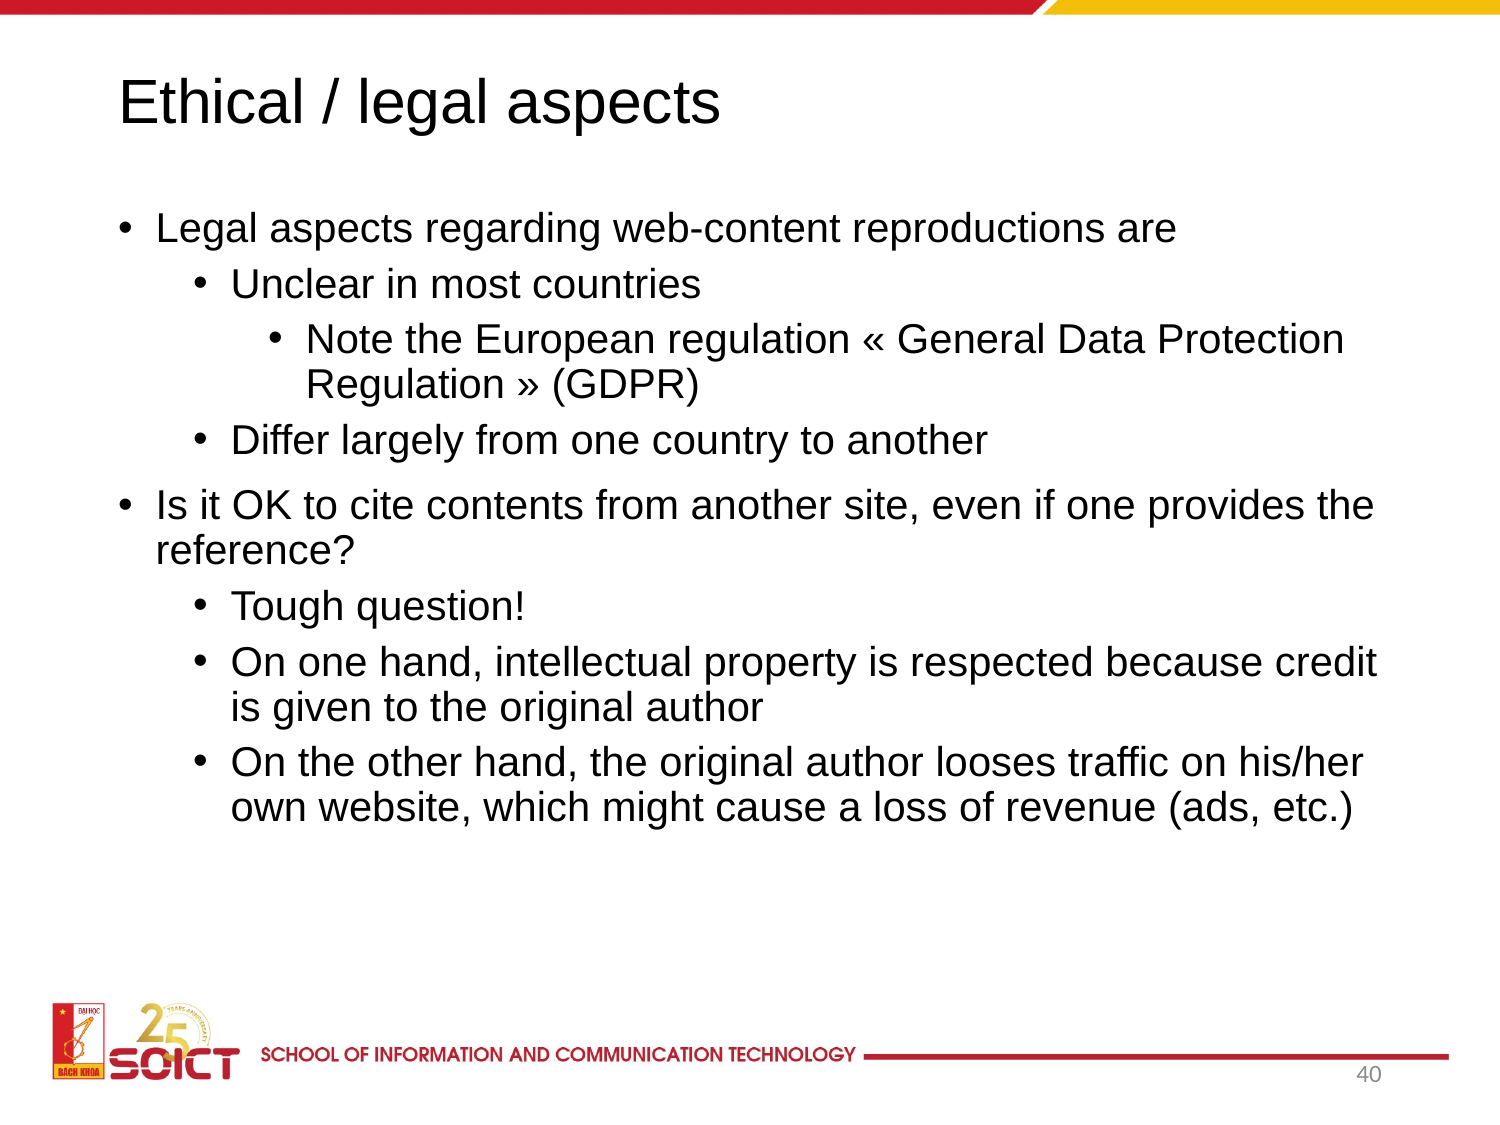

# Ethical / legal aspects
Legal aspects regarding web-content reproductions are
Unclear in most countries
Note the European regulation « General Data Protection Regulation » (GDPR)
Differ largely from one country to another
Is it OK to cite contents from another site, even if one provides the reference?
Tough question!
On one hand, intellectual property is respected because credit is given to the original author
On the other hand, the original author looses traffic on his/her own website, which might cause a loss of revenue (ads, etc.)
40